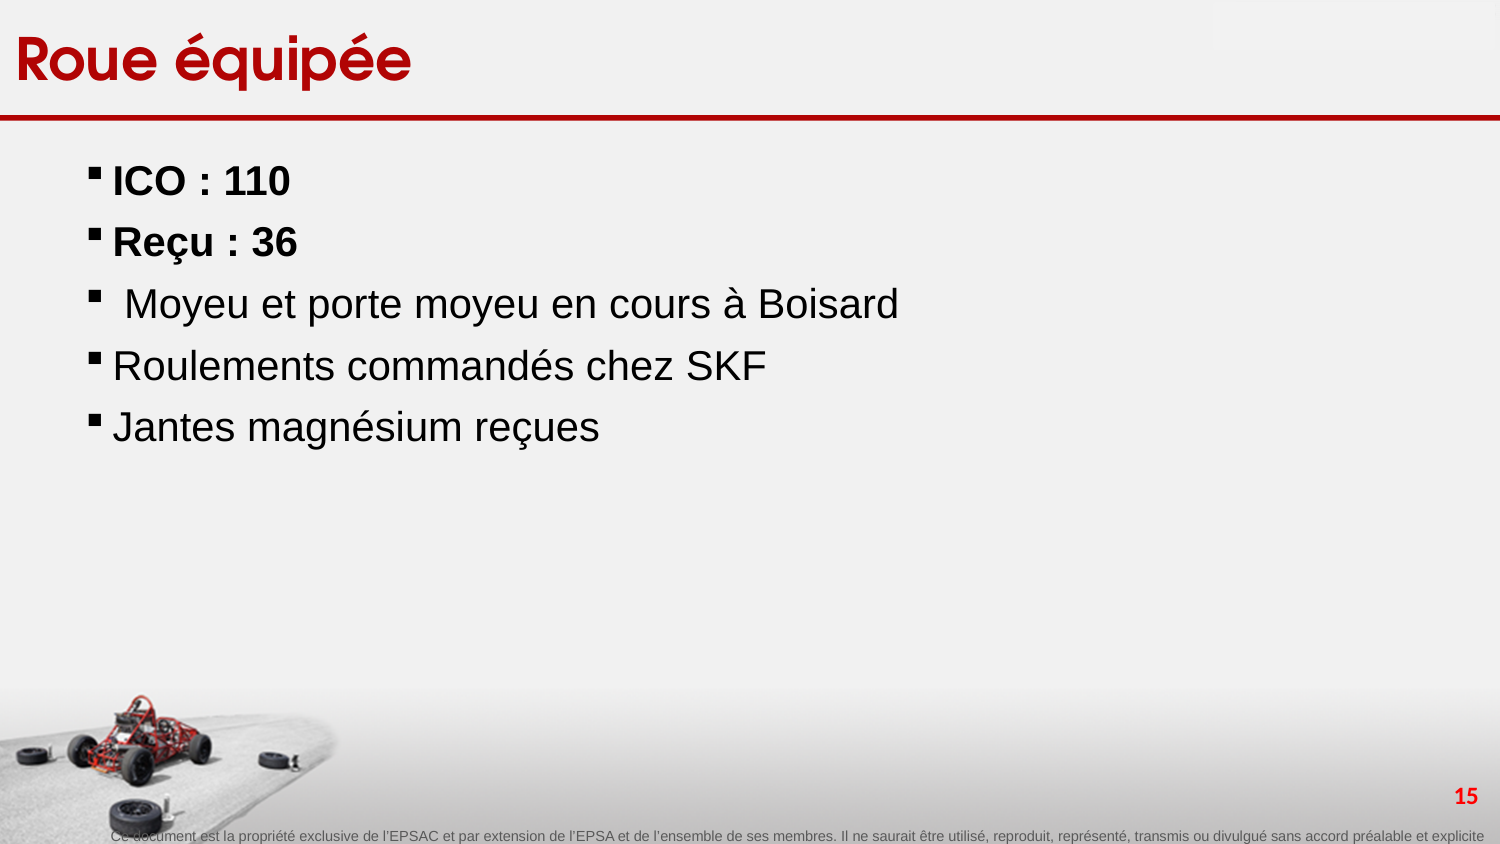

# Roue équipée
ICO : 110
Reçu : 36
 Moyeu et porte moyeu en cours à Boisard
Roulements commandés chez SKF
Jantes magnésium reçues
15